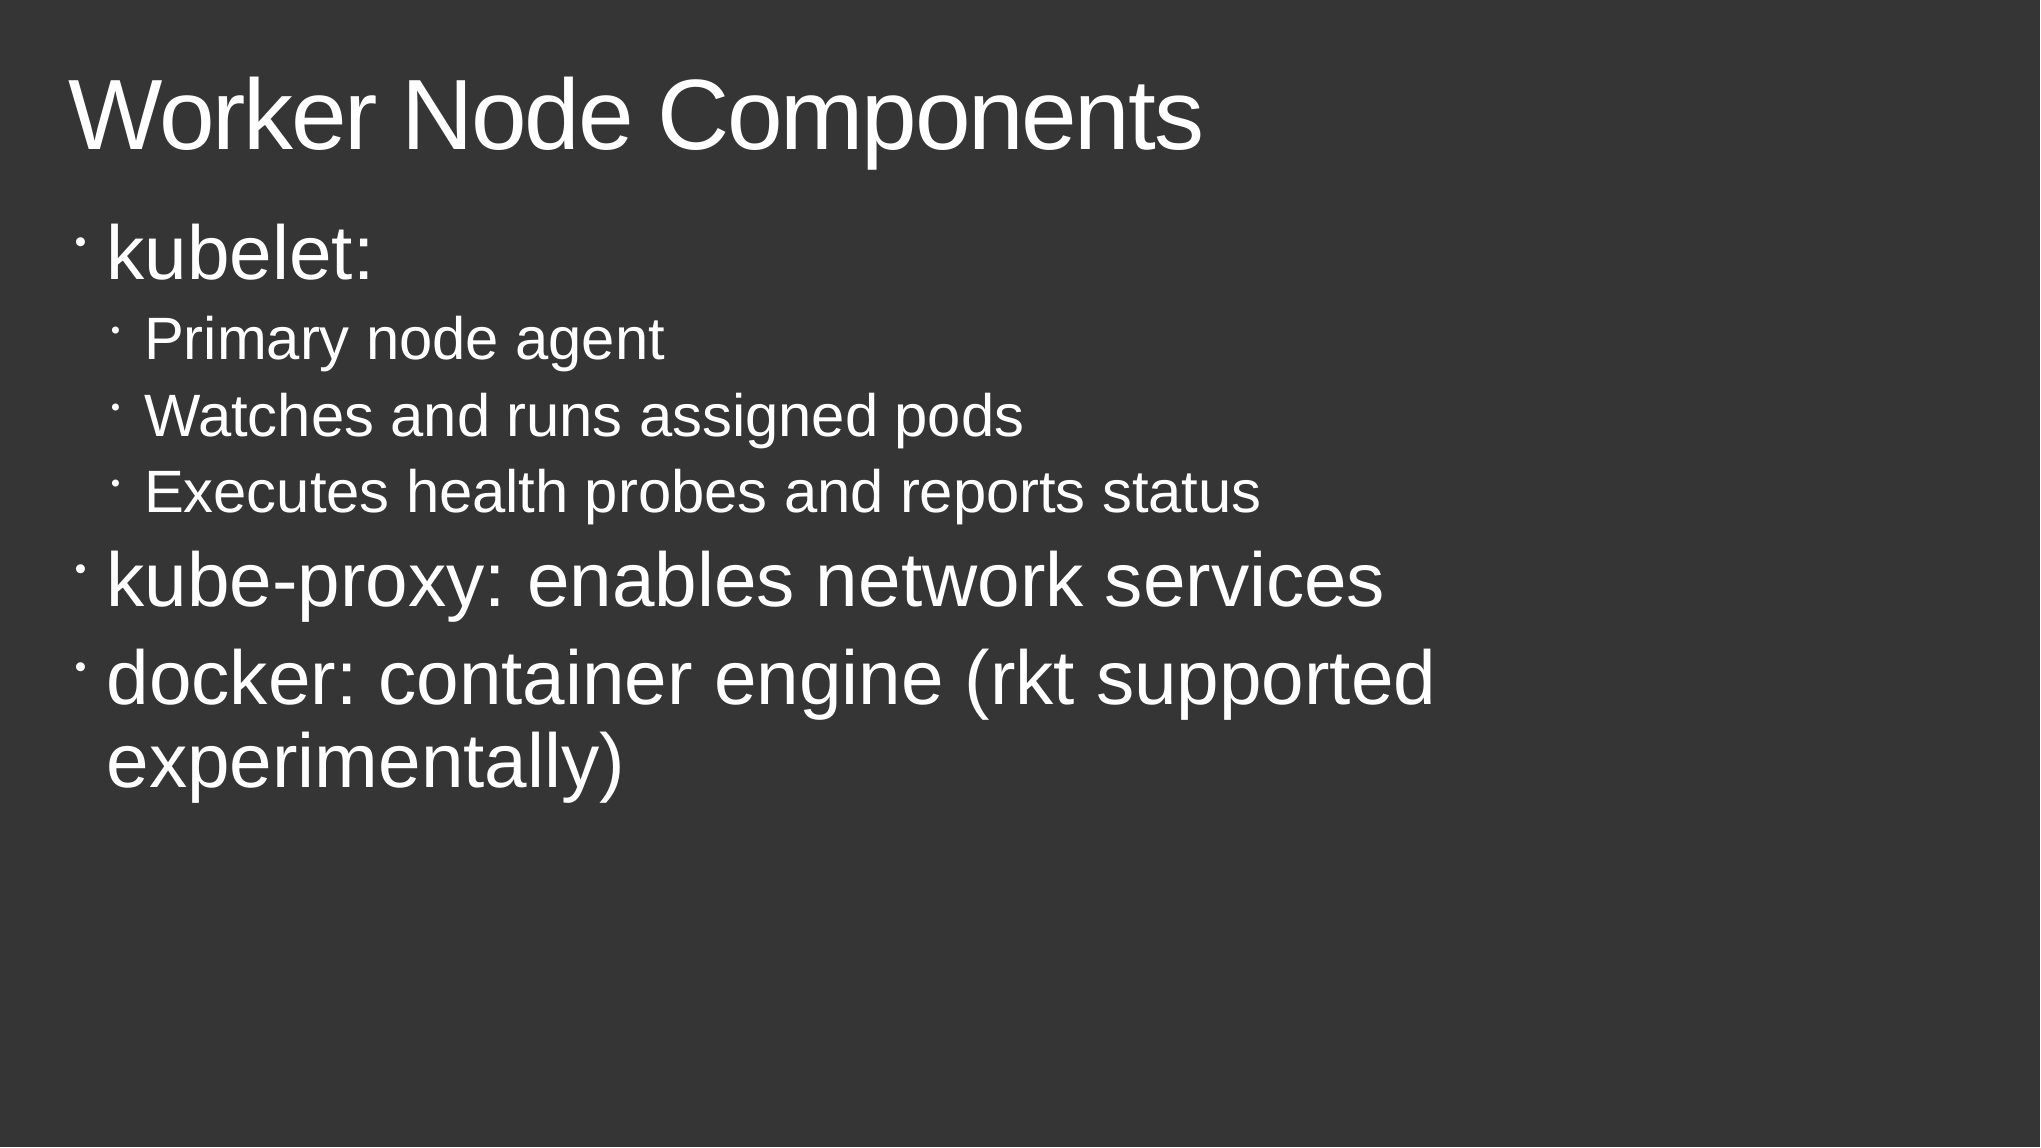

# Worker Node Components
kubelet:
Primary node agent
Watches and runs assigned pods
Executes health probes and reports status
kube-proxy: enables network services
docker: container engine (rkt supported experimentally)